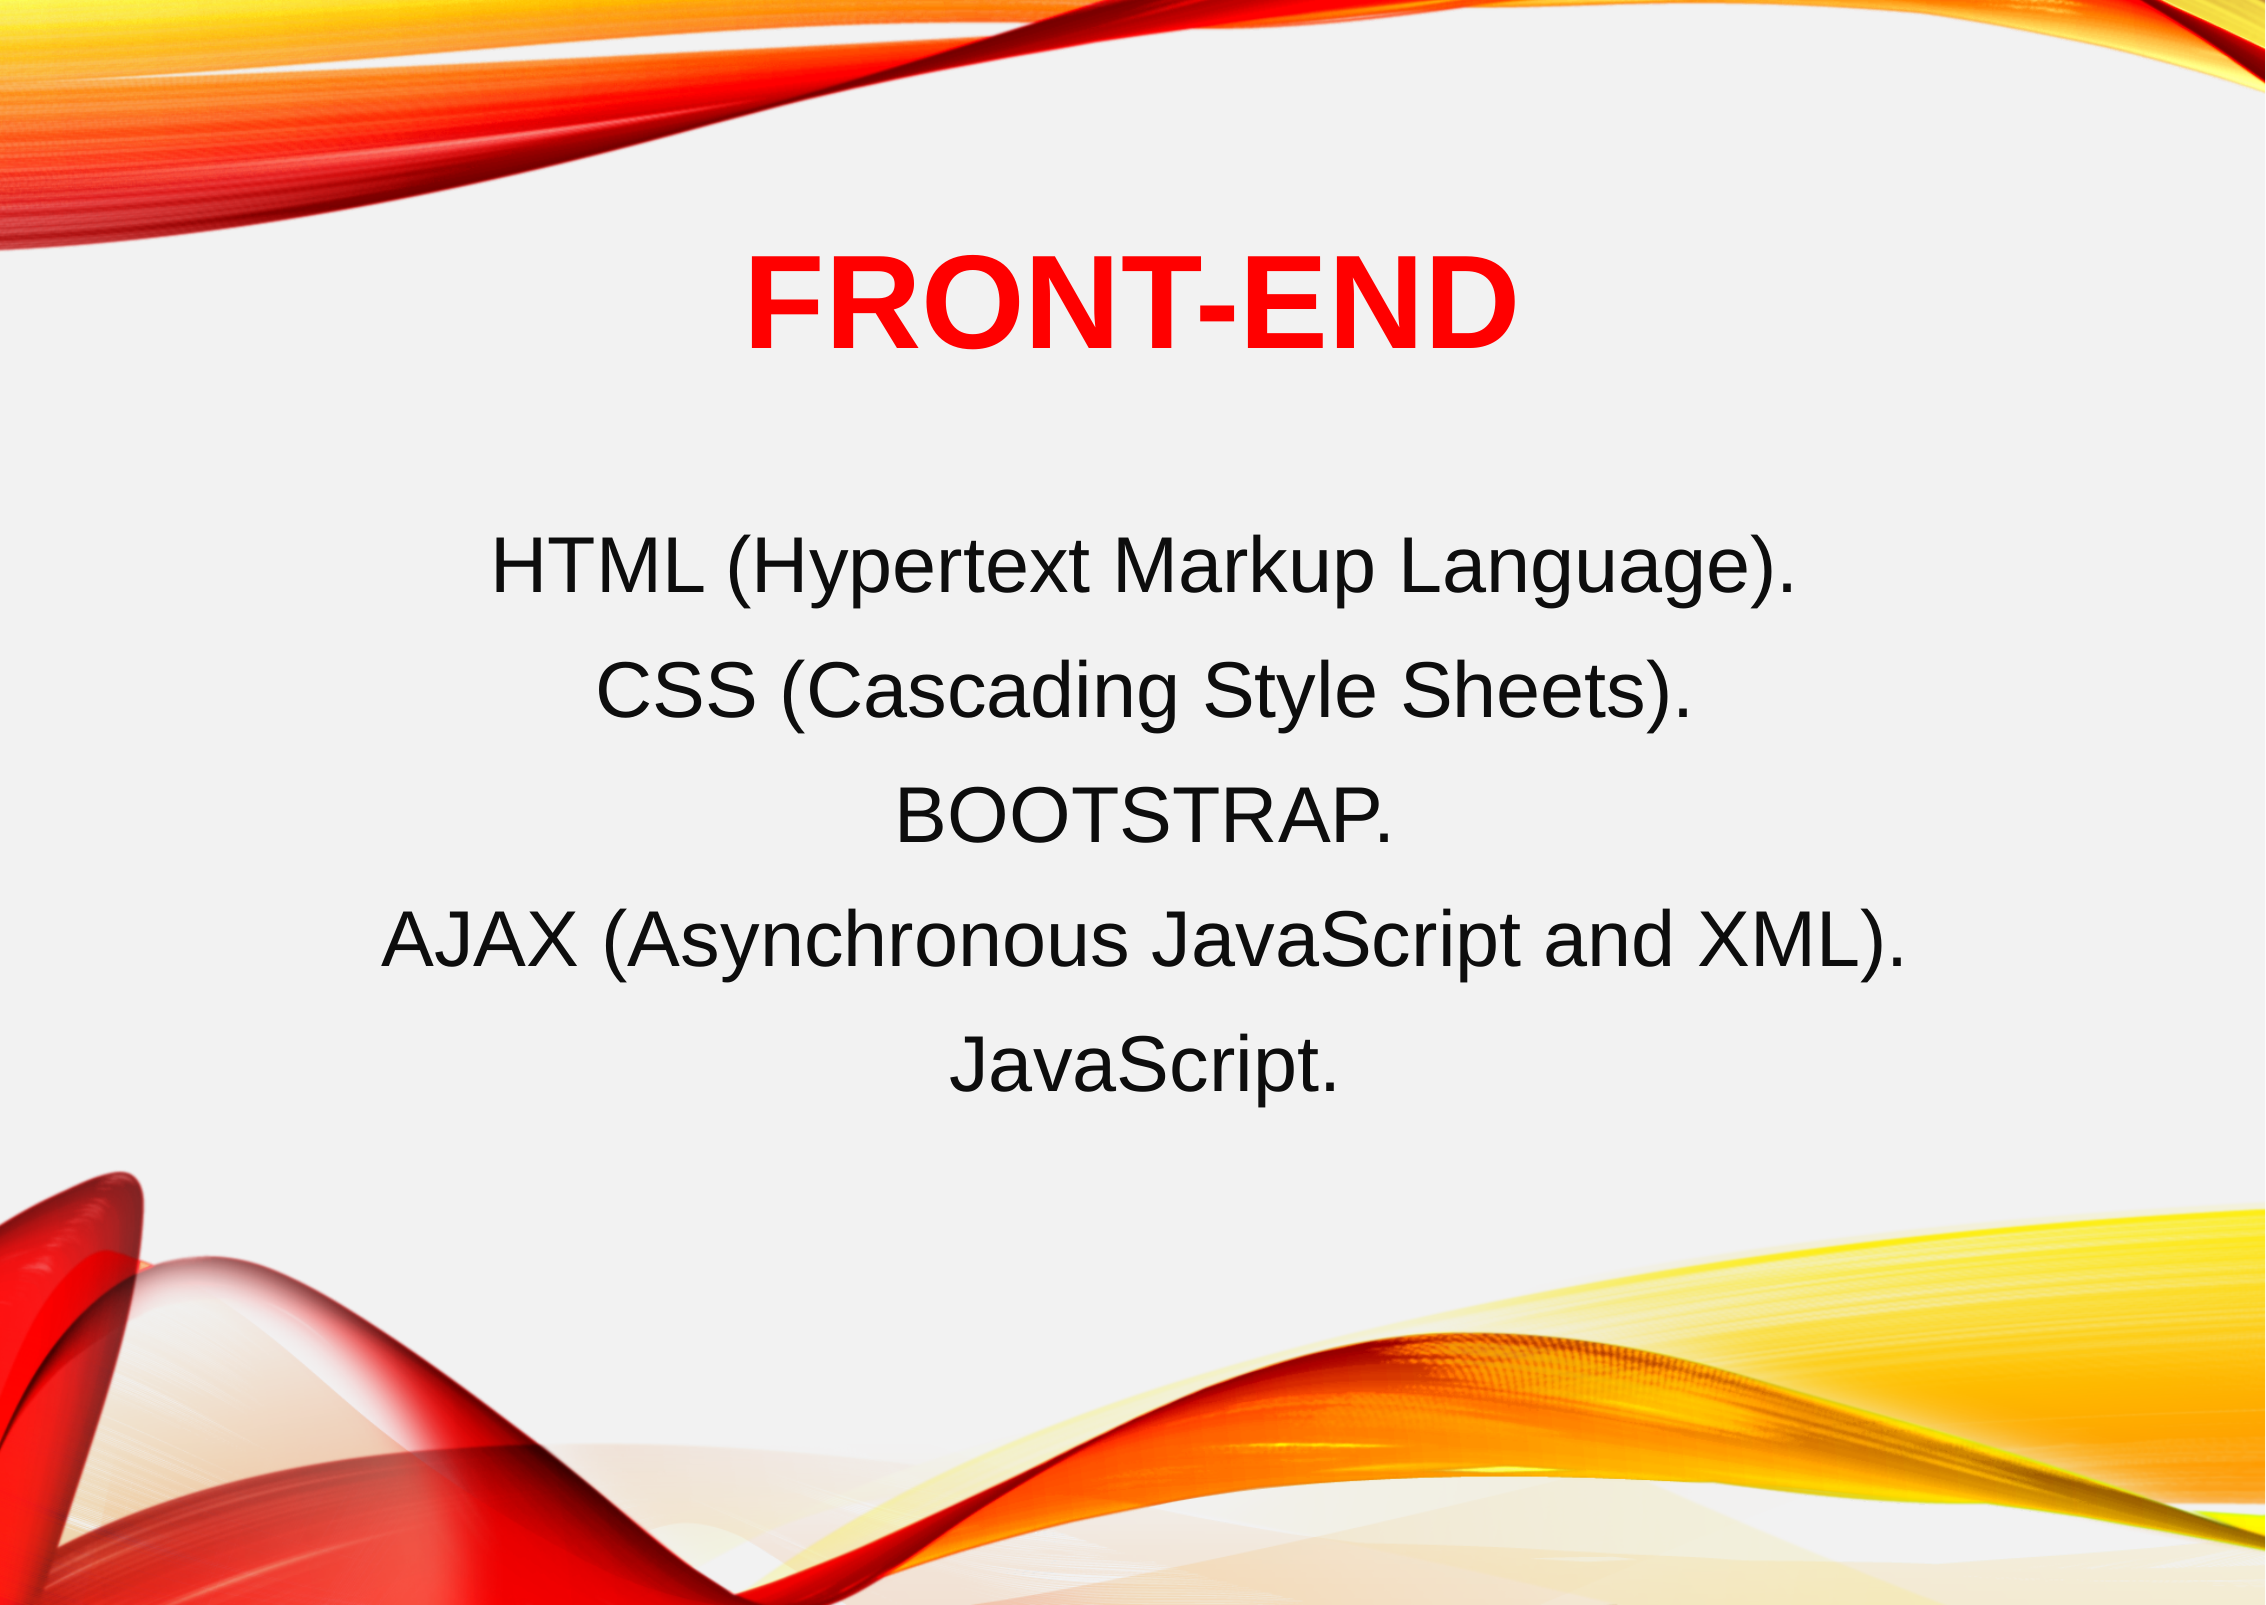

# FRONT-END
HTML (Hypertext Markup Language).
CSS (Cascading Style Sheets).
BOOTSTRAP.
AJAX (Asynchronous JavaScript and XML).
JavaScript.